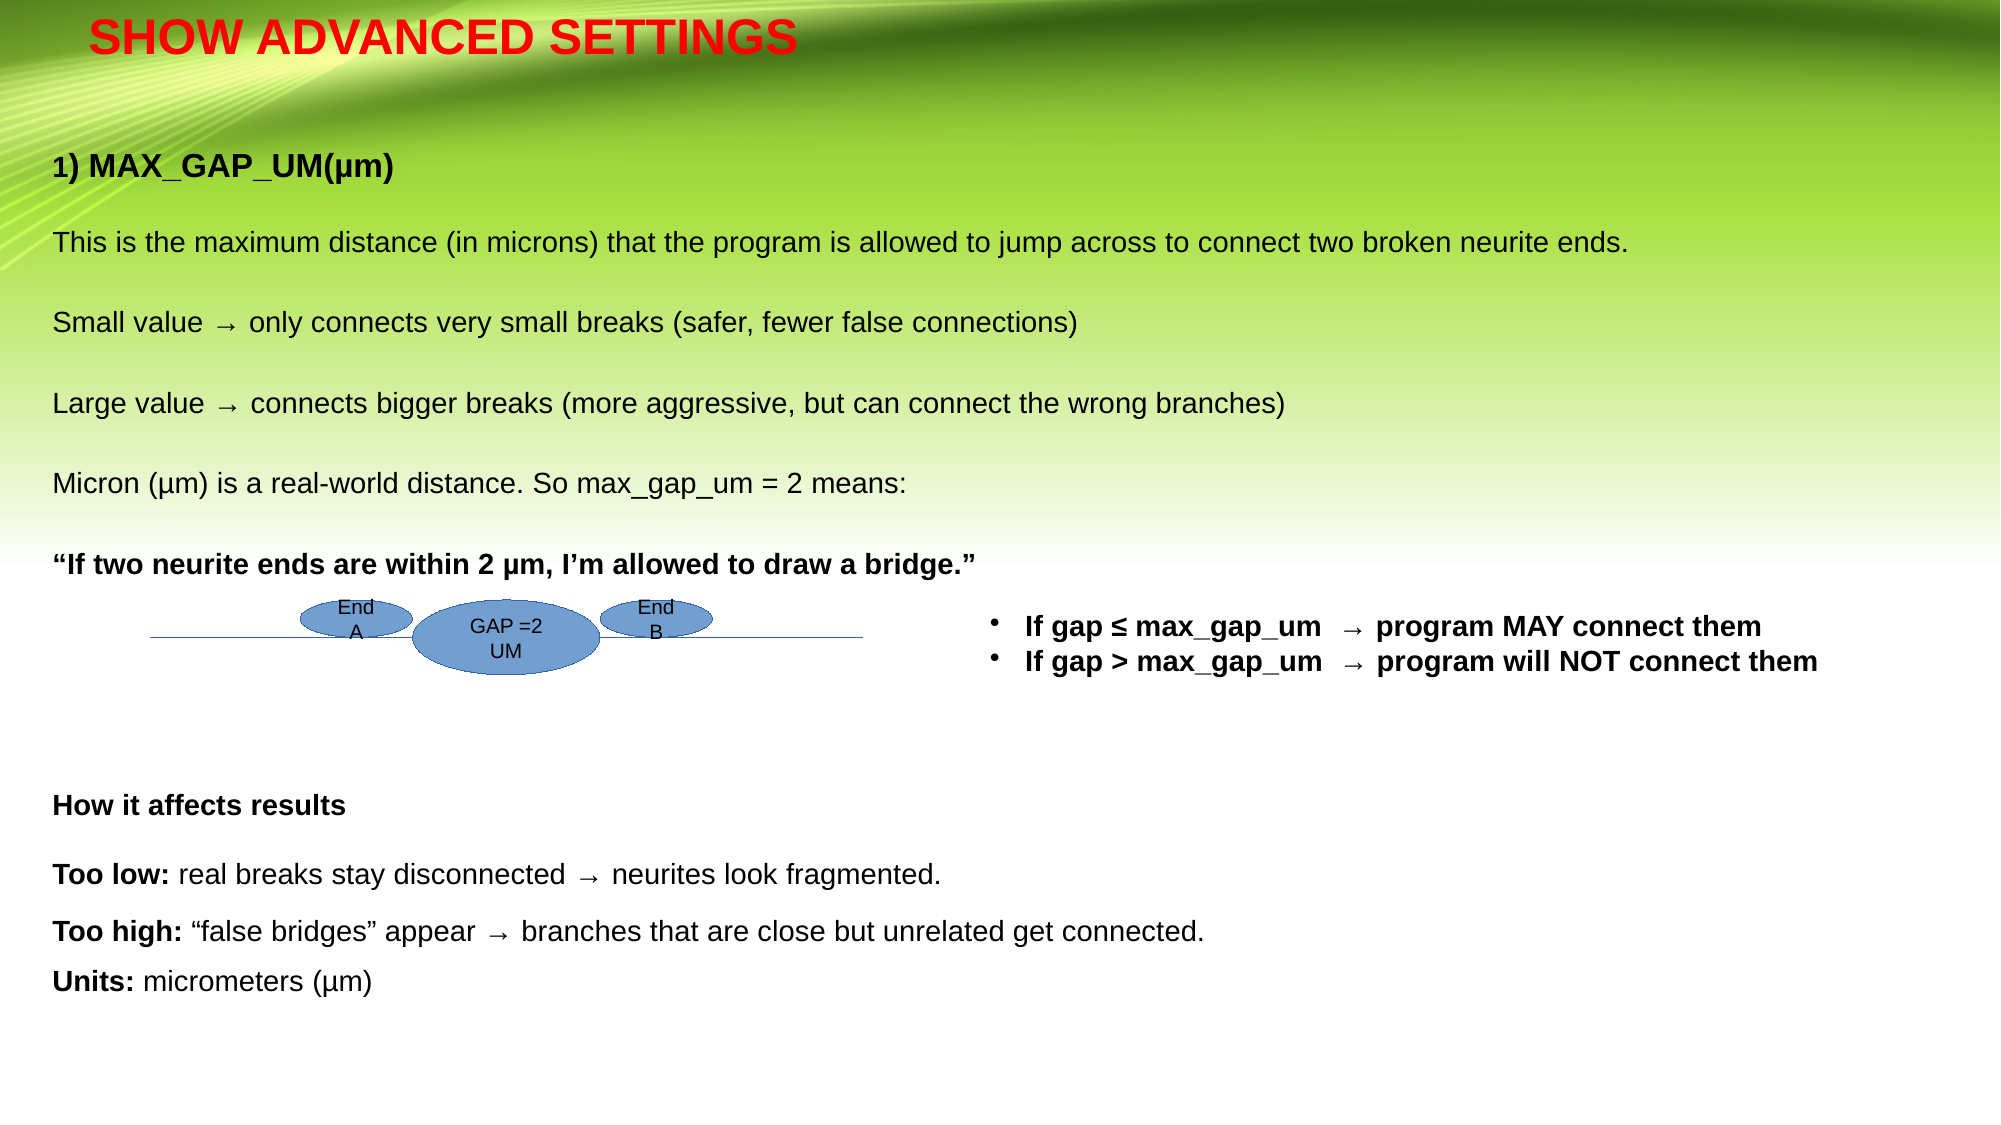

SHOW ADVANCED SETTINGS
1) MAX_GAP_UM(µm)
This is the maximum distance (in microns) that the program is allowed to jump across to connect two broken neurite ends.
Small value → only connects very small breaks (safer, fewer false connections)
Large value → connects bigger breaks (more aggressive, but can connect the wrong branches)
Micron (µm) is a real-world distance. So max_gap_um = 2 means:
“If two neurite ends are within 2 µm, I’m allowed to draw a bridge.”

How it affects results
Too low: real breaks stay disconnected → neurites look fragmented.
Too high: “false bridges” appear → branches that are close but unrelated get connected.
Units: micrometers (µm)

End A
GAP =2 UM
End B
If gap ≤ max_gap_um  → program MAY connect them
If gap > max_gap_um  → program will NOT connect them